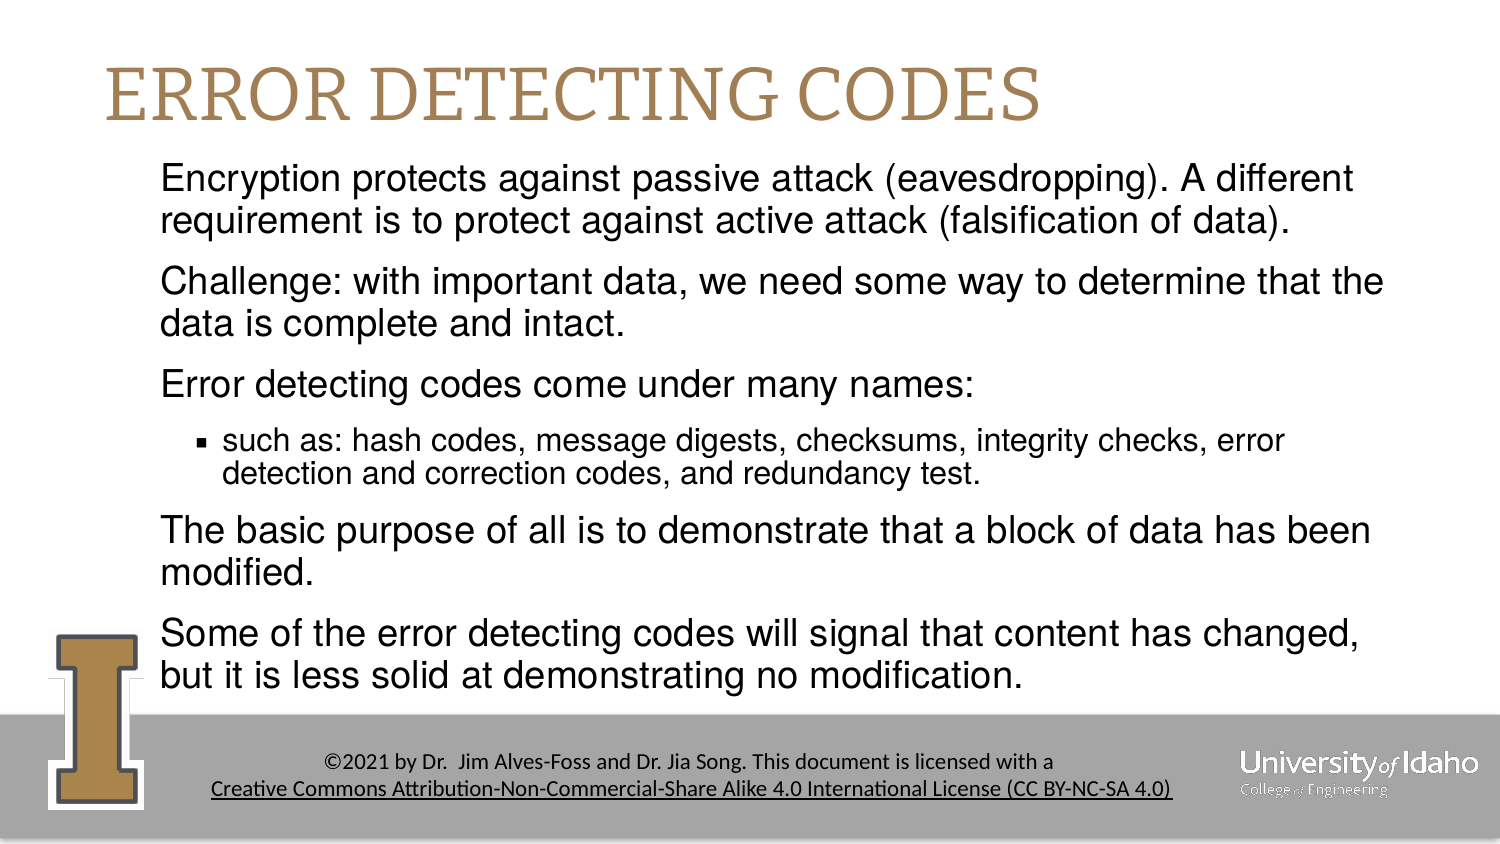

# ERROR DETECTING CODES
Encryption protects against passive attack (eavesdropping). A different requirement is to protect against active attack (falsification of data).
Challenge: with important data, we need some way to determine that the data is complete and intact.
Error detecting codes come under many names:
such as: hash codes, message digests, checksums, integrity checks, error detection and correction codes, and redundancy test.
The basic purpose of all is to demonstrate that a block of data has been modified.
Some of the error detecting codes will signal that content has changed, but it is less solid at demonstrating no modification.